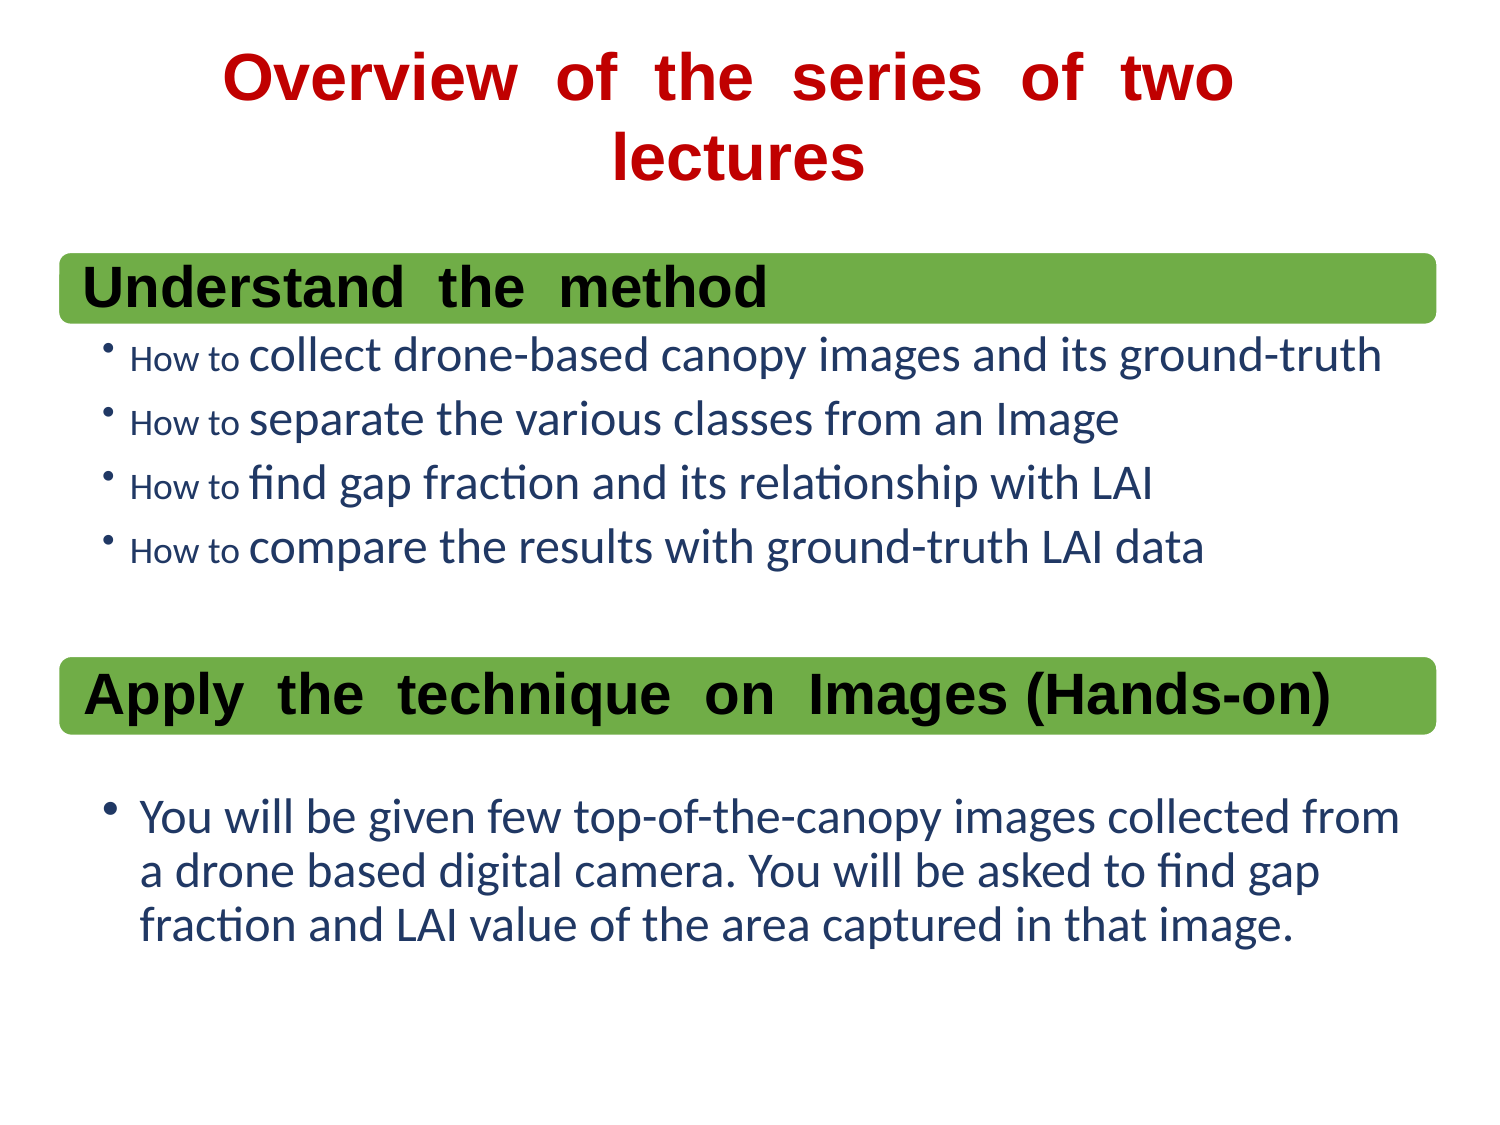

Overview  of  the  series  of  two  lectures
Understand  the  method
How to collect drone-based canopy images and its ground-truth
How to separate the various classes from an Image
How to find gap fraction and its relationship with LAI
How to compare the results with ground-truth LAI data

Apply  the  technique  on  Images (Hands-on)
You will be given few top-of-the-canopy images collected from a drone based digital camera. You will be asked to find gap fraction and LAI value of the area captured in that image.